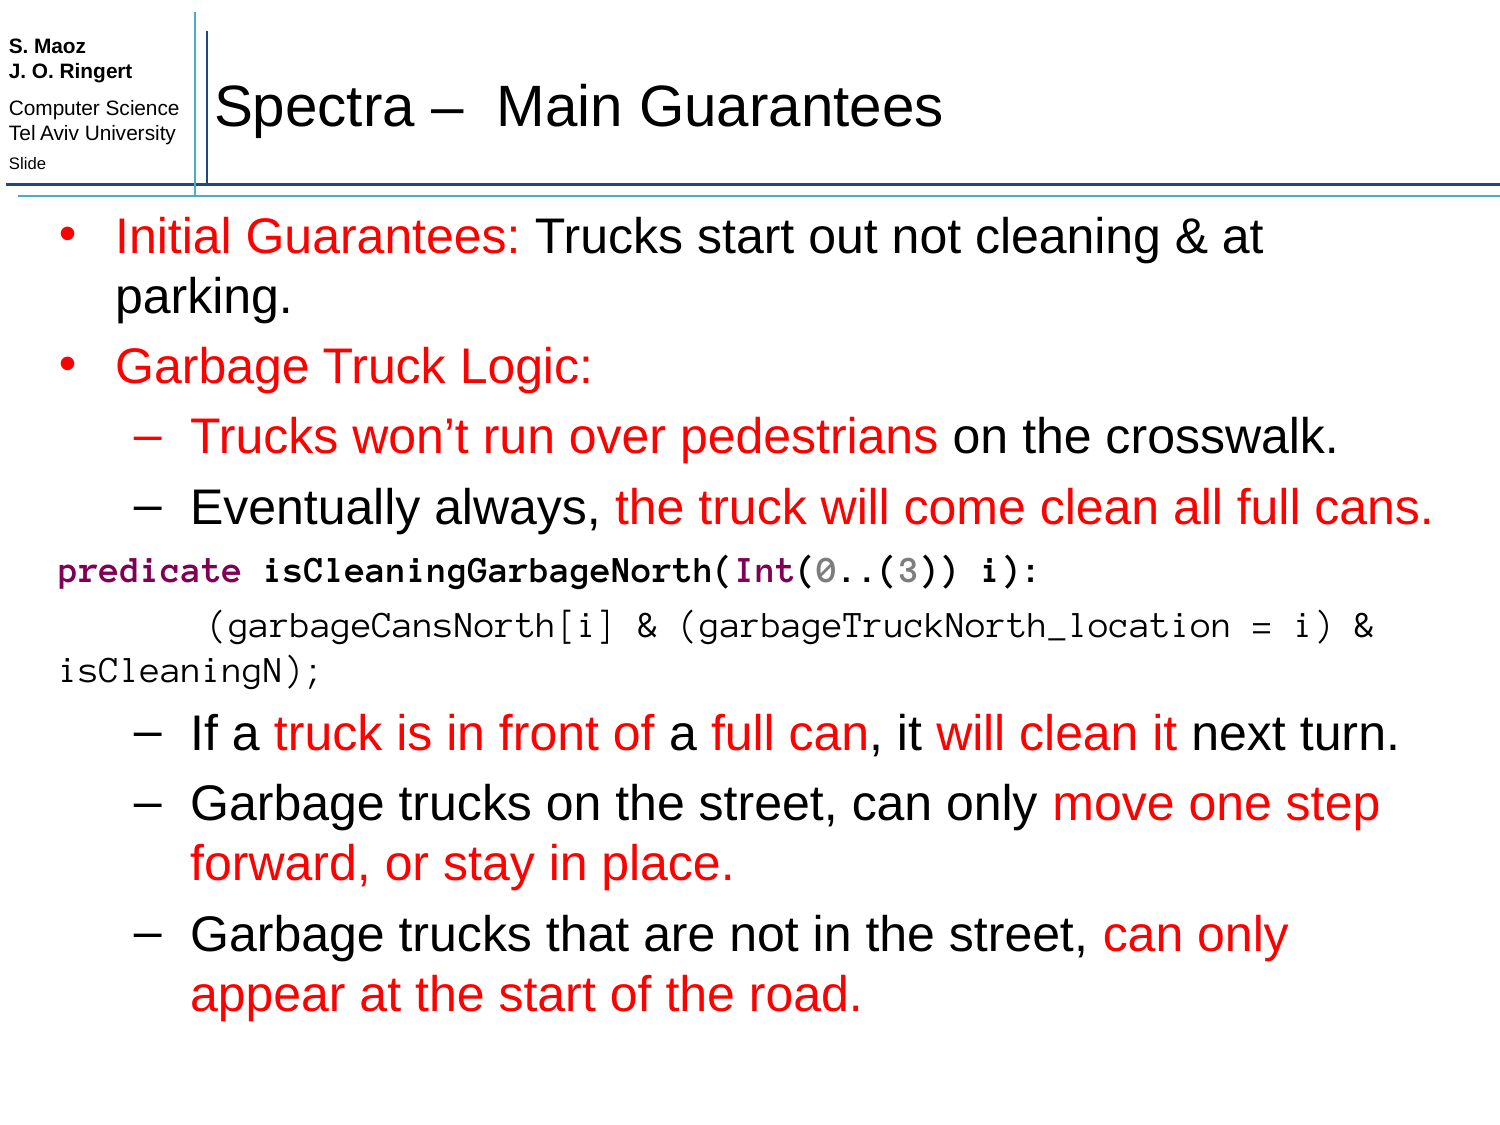

# Spectra –  Main Guarantees
Initial Guarantees: Trucks start out not cleaning & at parking.
Garbage Truck Logic:
Trucks won’t run over pedestrians on the crosswalk.
Eventually always, the truck will come clean all full cans.
predicate isCleaningGarbageNorth(Int(0..(3)) i):
	(garbageCansNorth[i] & (garbageTruckNorth_location = i) & 	isCleaningN);
If a truck is in front of a full can, it will clean it next turn.
Garbage trucks on the street, can only move one step forward, or stay in place.
Garbage trucks that are not in the street, can only appear at the start of the road.